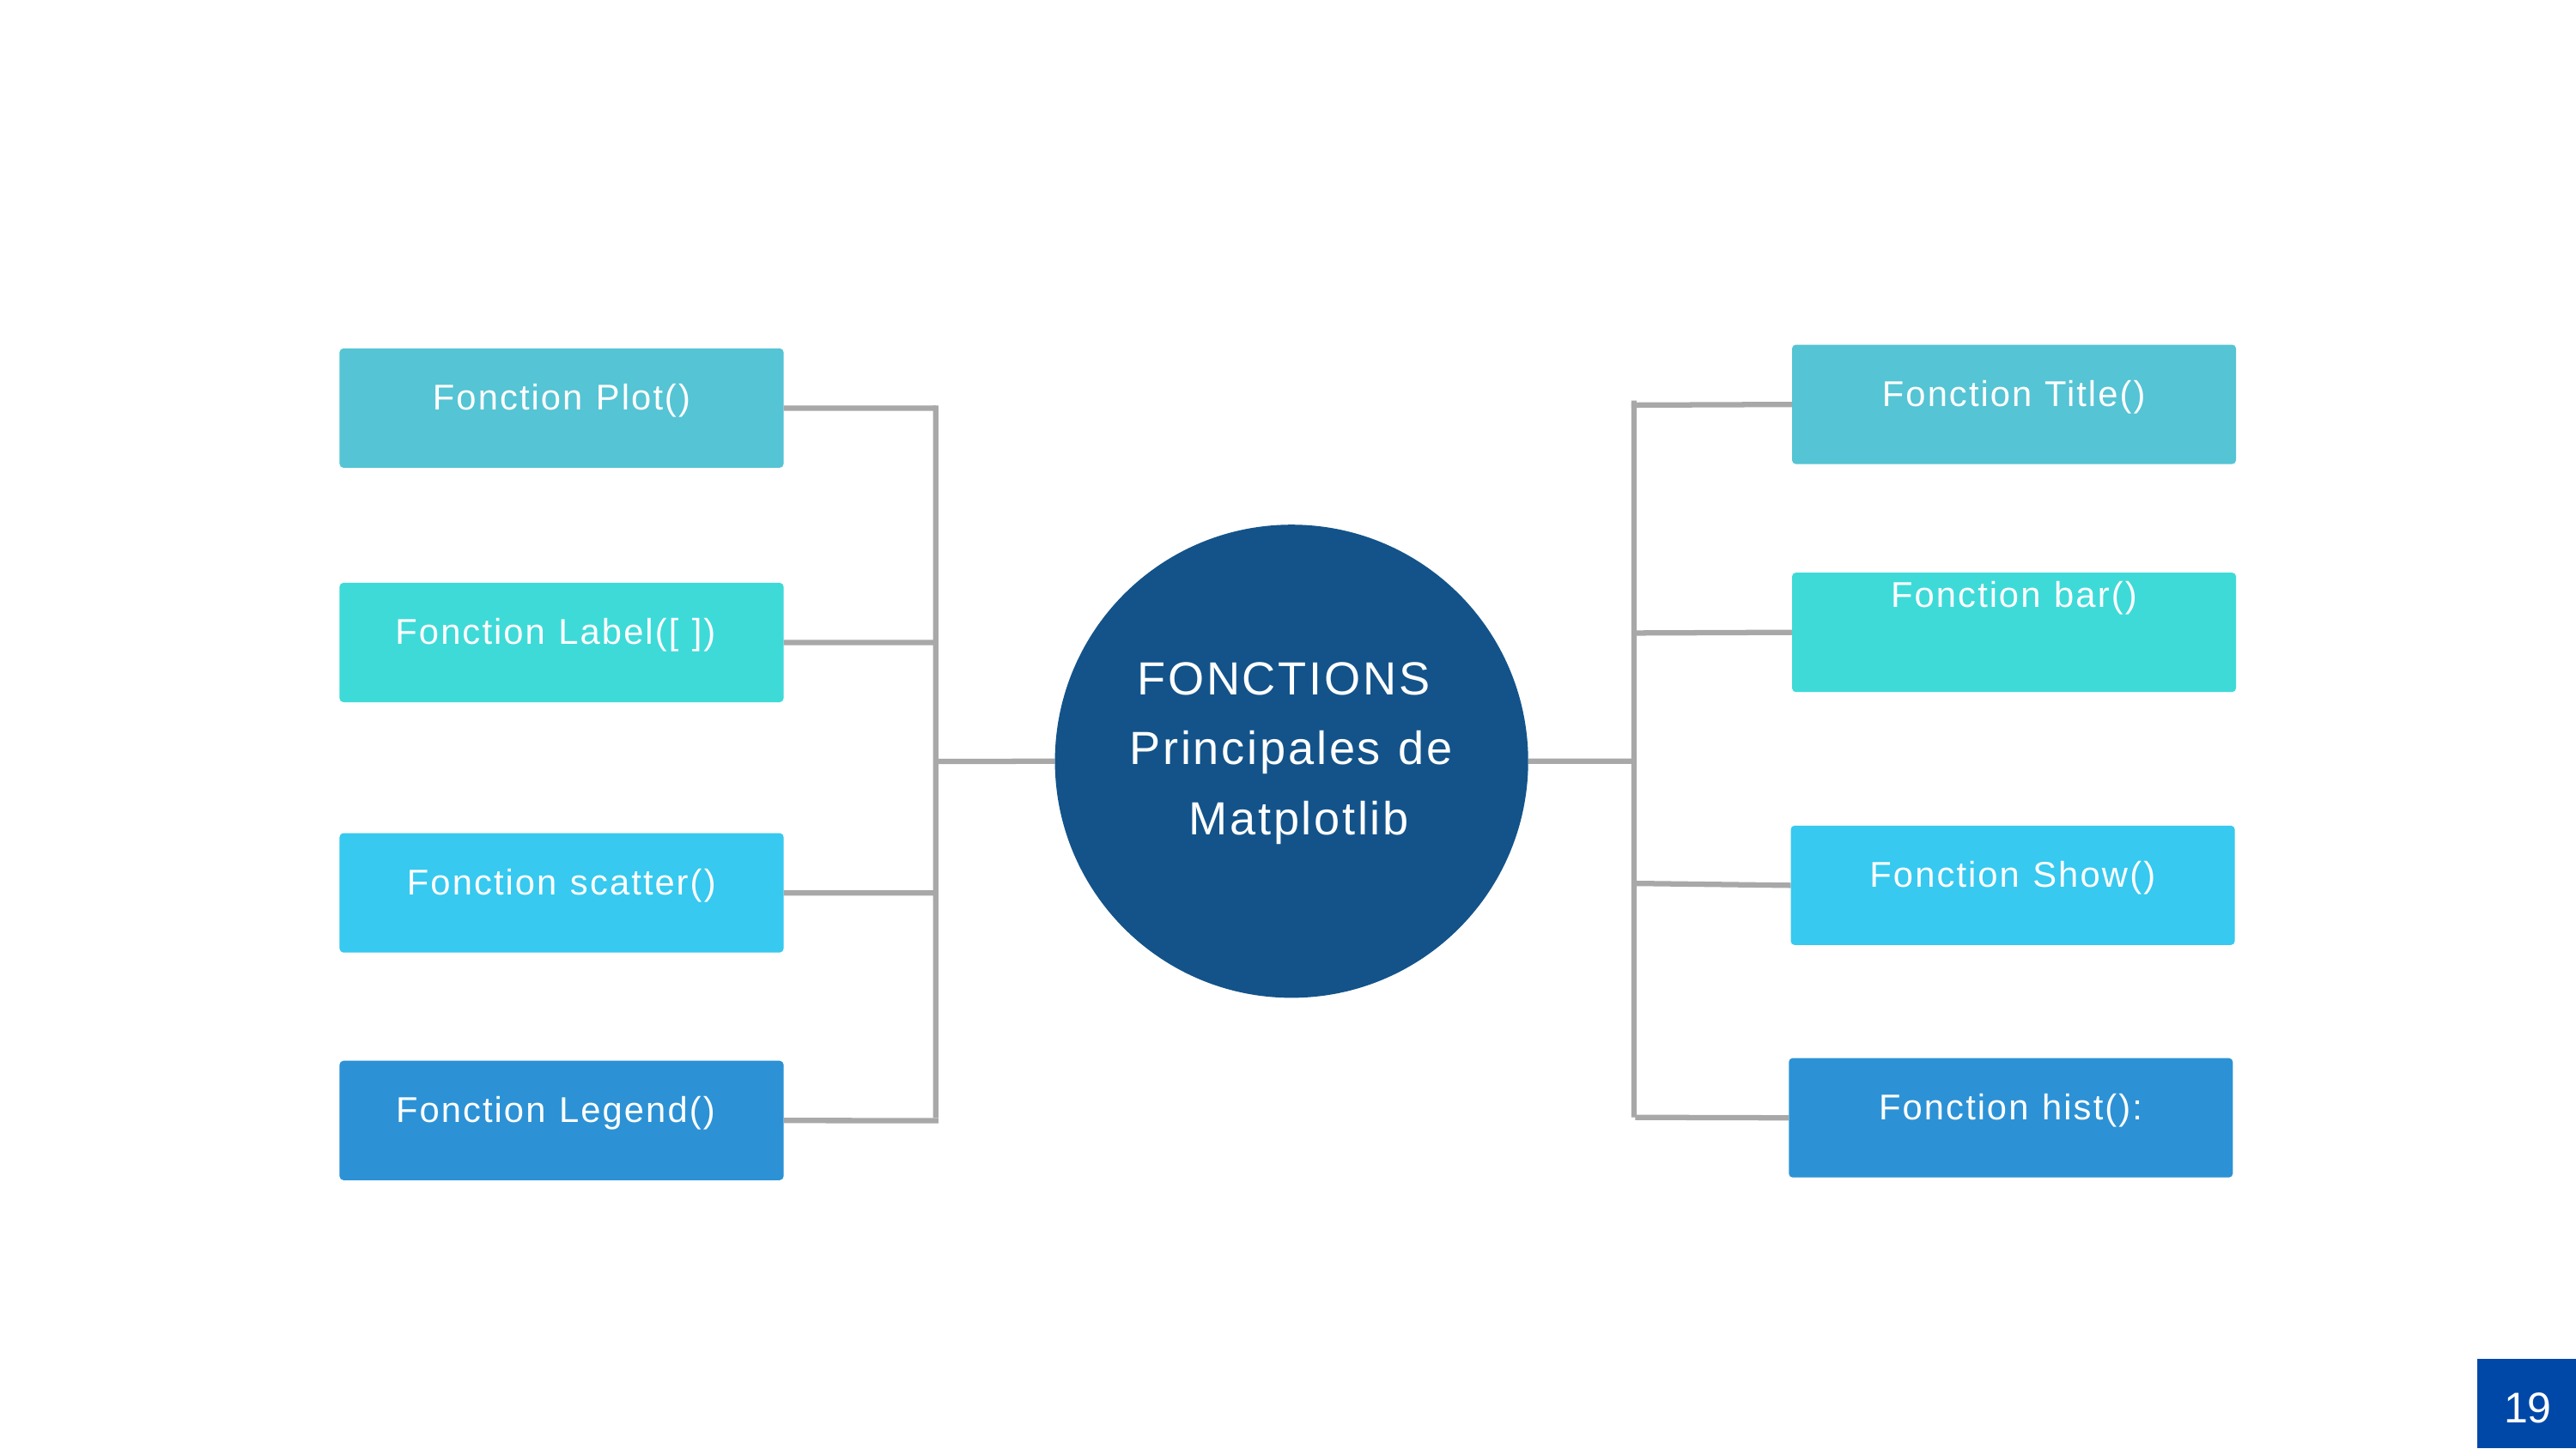

Fonction Title()

Fonction Plot()

FONCTIONS
Principales de
 Matplotlib

Fonction bar()

Fonction Label([ ])

Fonction Show()

Fonction scatter()

Fonction hist():

Fonction Legend()

19